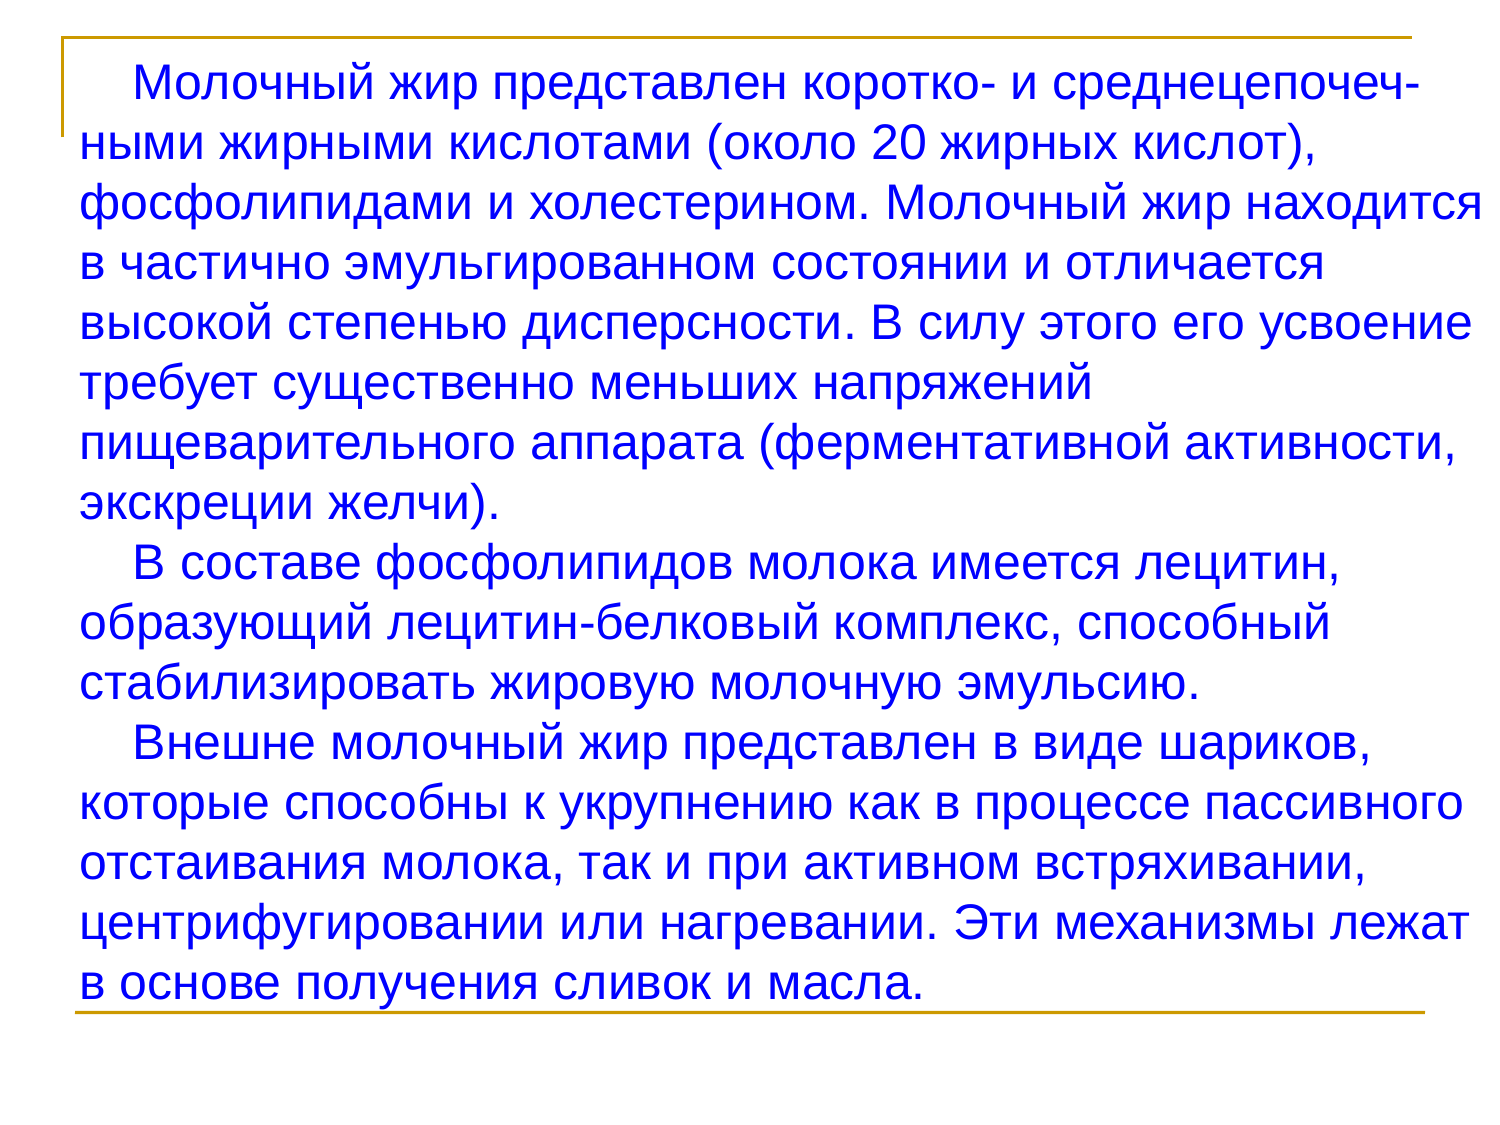

Молочный жир представлен коротко- и среднецепочеч-ными жирными кислотами (около 20 жирных кислот), фосфолипидами и холестерином. Молочный жир находится в частично эмульгированном состоянии и отличается высокой степенью дисперсности. В силу этого его усвоение требует существенно меньших напряжений пищеварительного аппарата (ферментативной активности, экскреции желчи).
В составе фосфолипидов молока имеется лецитин, образующий лецитин-белковый комплекс, способный стабилизировать жировую молочную эмульсию.
Внешне молочный жир представлен в виде шариков, которые способны к укрупнению как в процессе пассивного отстаивания молока, так и при активном встряхивании, центрифугировании или нагревании. Эти механизмы лежат в основе получения сливок и масла.